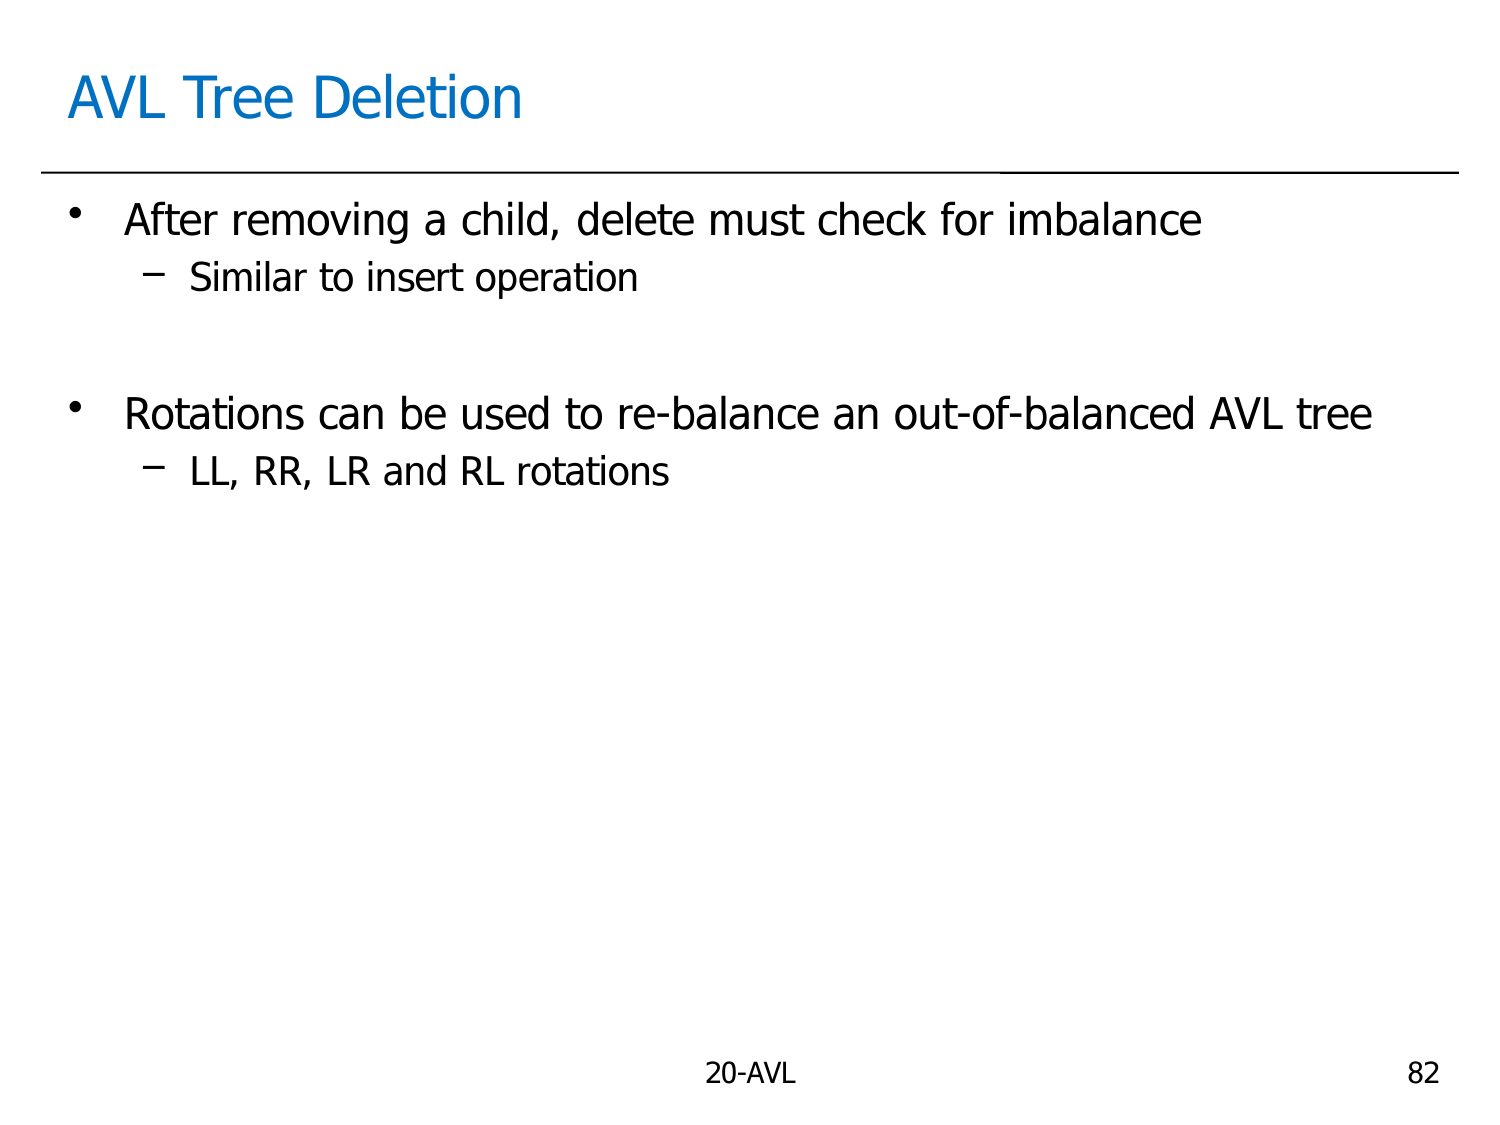

# AVL Tree Deletion
After removing a child, delete must check for imbalance
Similar to insert operation

Rotations can be used to re-balance an out-of-balanced AVL tree
LL, RR, LR and RL rotations

20-AVL
82